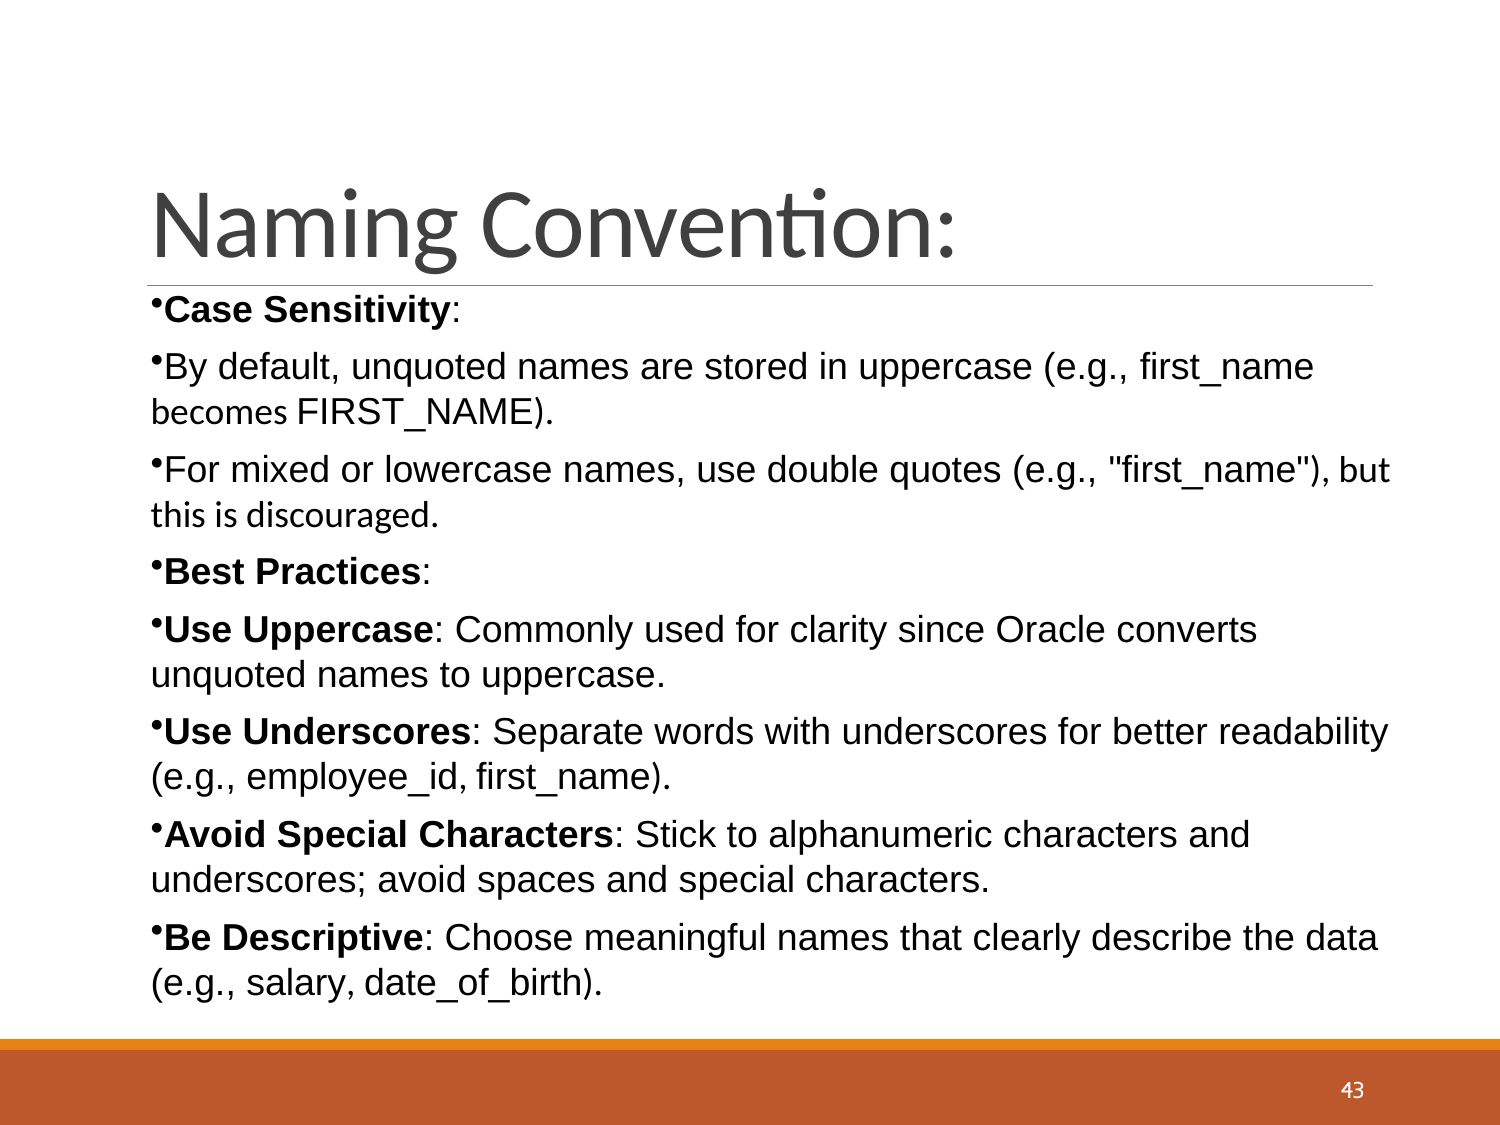

# Naming Convention:
Case Sensitivity:
By default, unquoted names are stored in uppercase (e.g., first_name becomes FIRST_NAME).
For mixed or lowercase names, use double quotes (e.g., "first_name"), but this is discouraged.
Best Practices:
Use Uppercase: Commonly used for clarity since Oracle converts unquoted names to uppercase.
Use Underscores: Separate words with underscores for better readability (e.g., employee_id, first_name).
Avoid Special Characters: Stick to alphanumeric characters and underscores; avoid spaces and special characters.
Be Descriptive: Choose meaningful names that clearly describe the data (e.g., salary, date_of_birth).

43